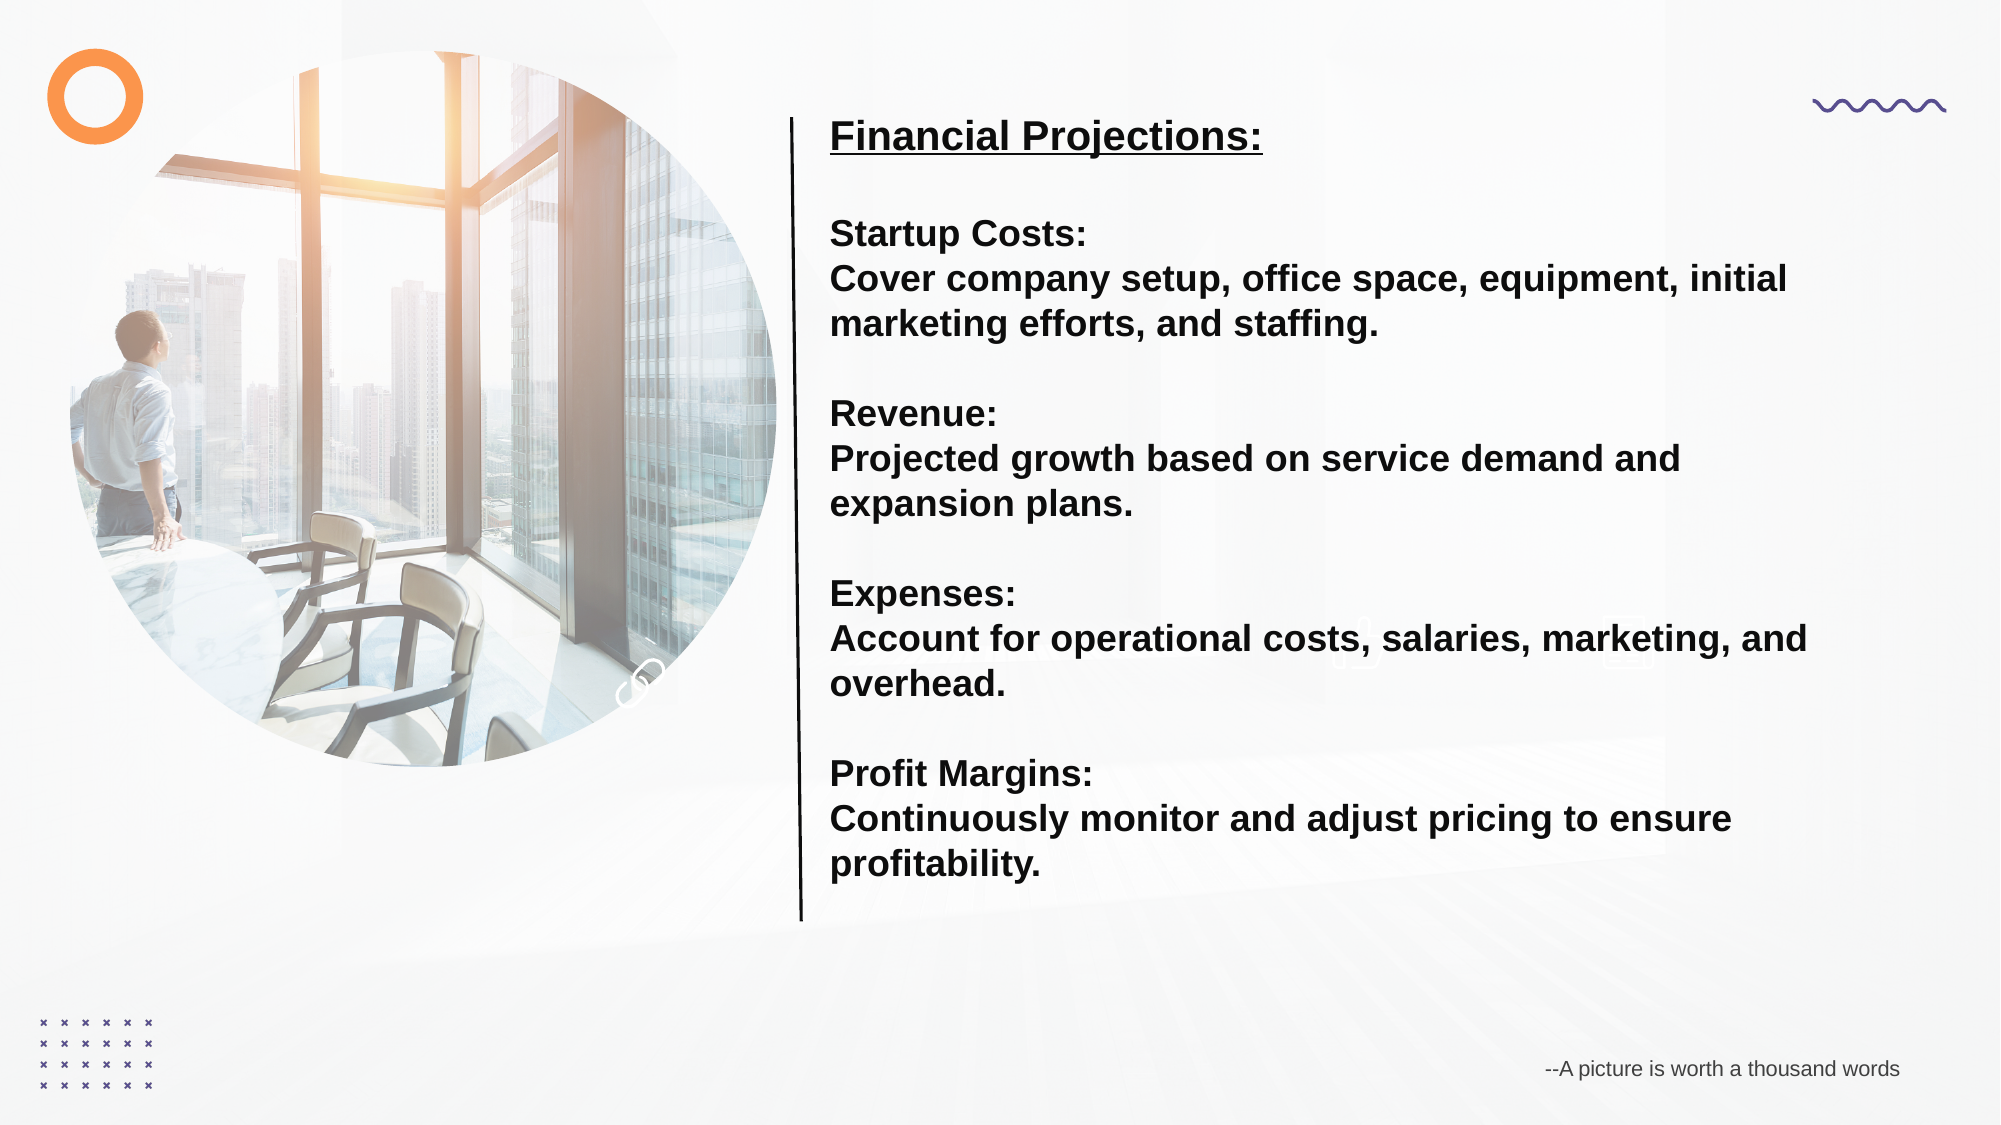

Financial Projections:

Startup Costs:
Cover company setup, office space, equipment, initial marketing efforts, and staffing.

Revenue:
Projected growth based on service demand and expansion plans.

Expenses:
Account for operational costs, salaries, marketing, and overhead.

Profit Margins:
Continuously monitor and adjust pricing to ensure profitability.